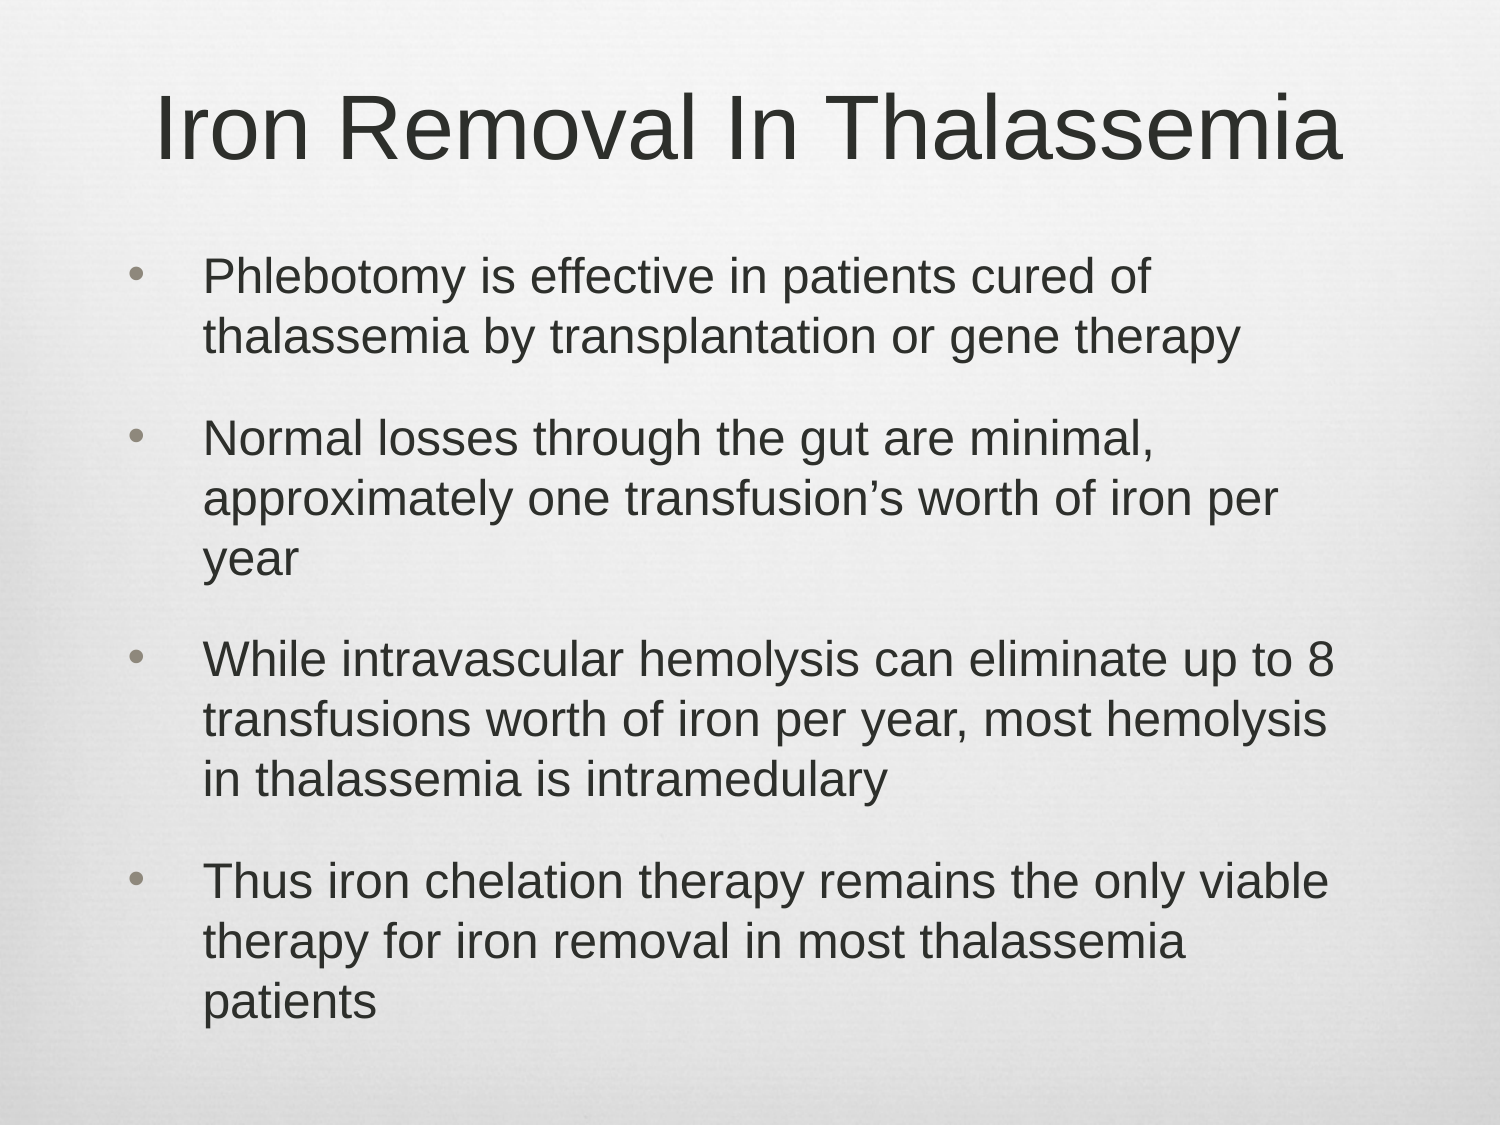

# Iron Removal In Thalassemia
Phlebotomy is effective in patients cured of thalassemia by transplantation or gene therapy
Normal losses through the gut are minimal, approximately one transfusion’s worth of iron per year
While intravascular hemolysis can eliminate up to 8 transfusions worth of iron per year, most hemolysis in thalassemia is intramedulary
Thus iron chelation therapy remains the only viable therapy for iron removal in most thalassemia patients